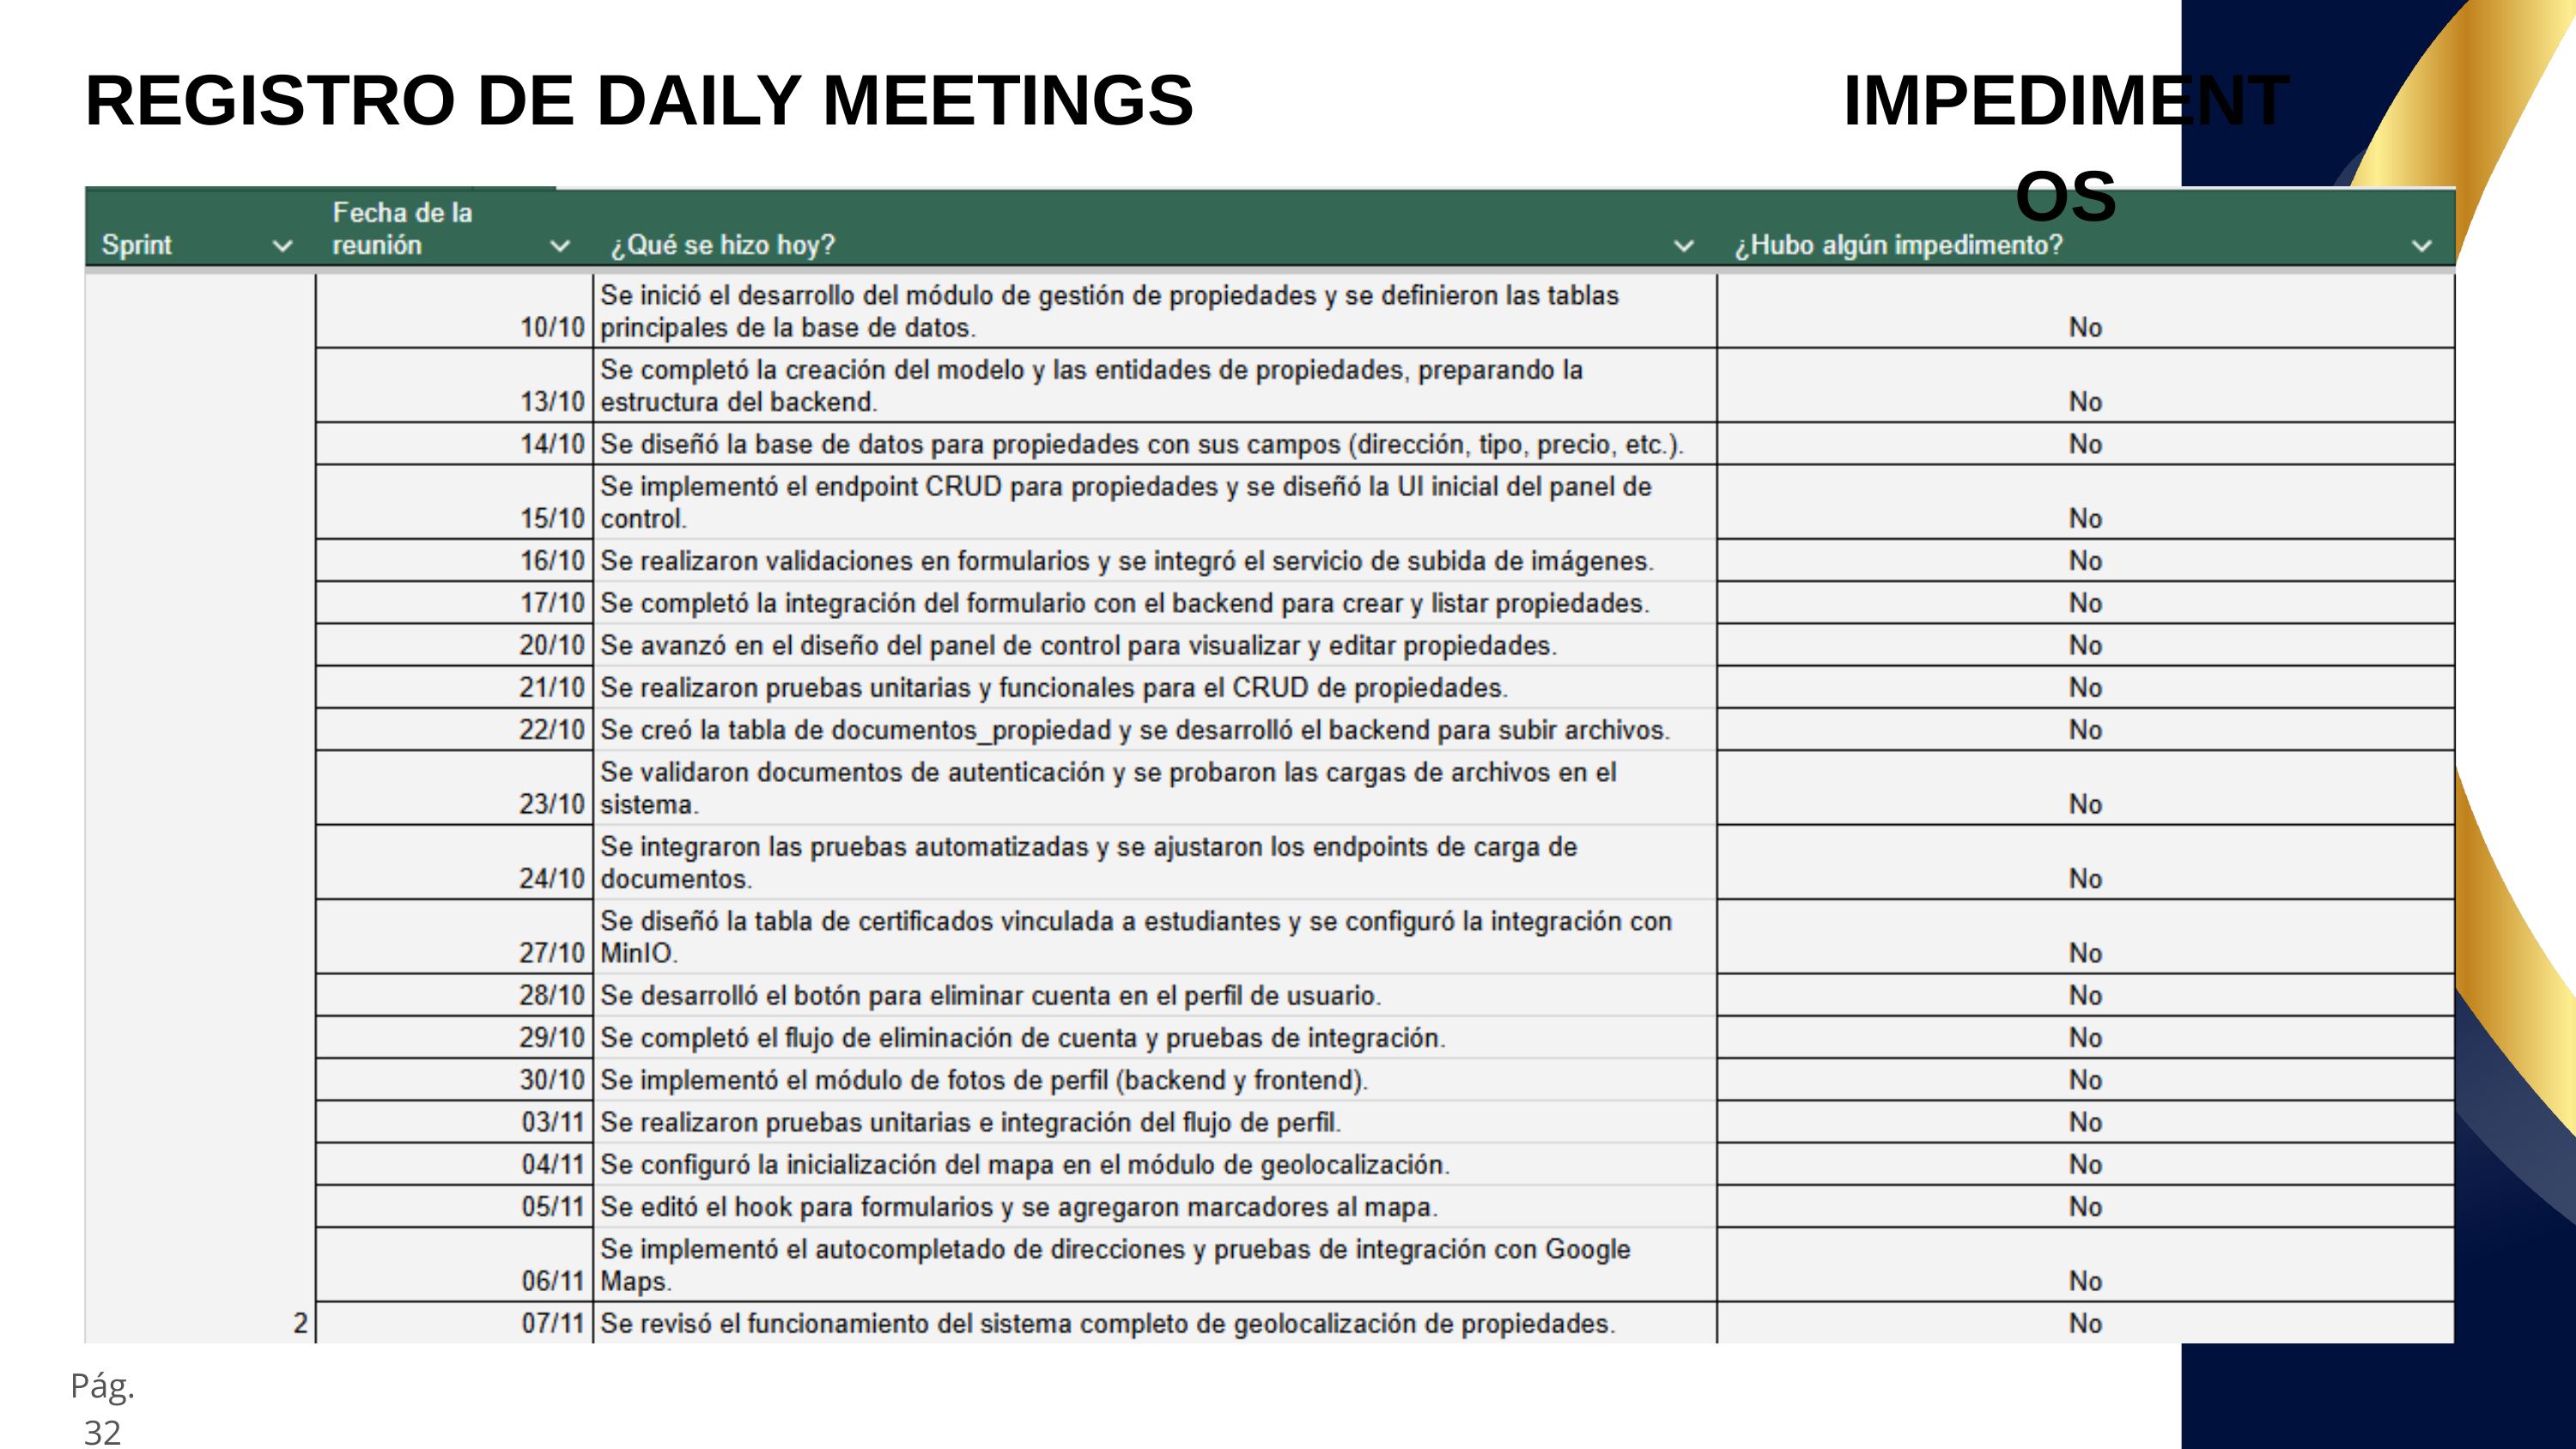

REGISTRO DE DAILY MEETINGS
IMPEDIMENTOS

Pág. 32